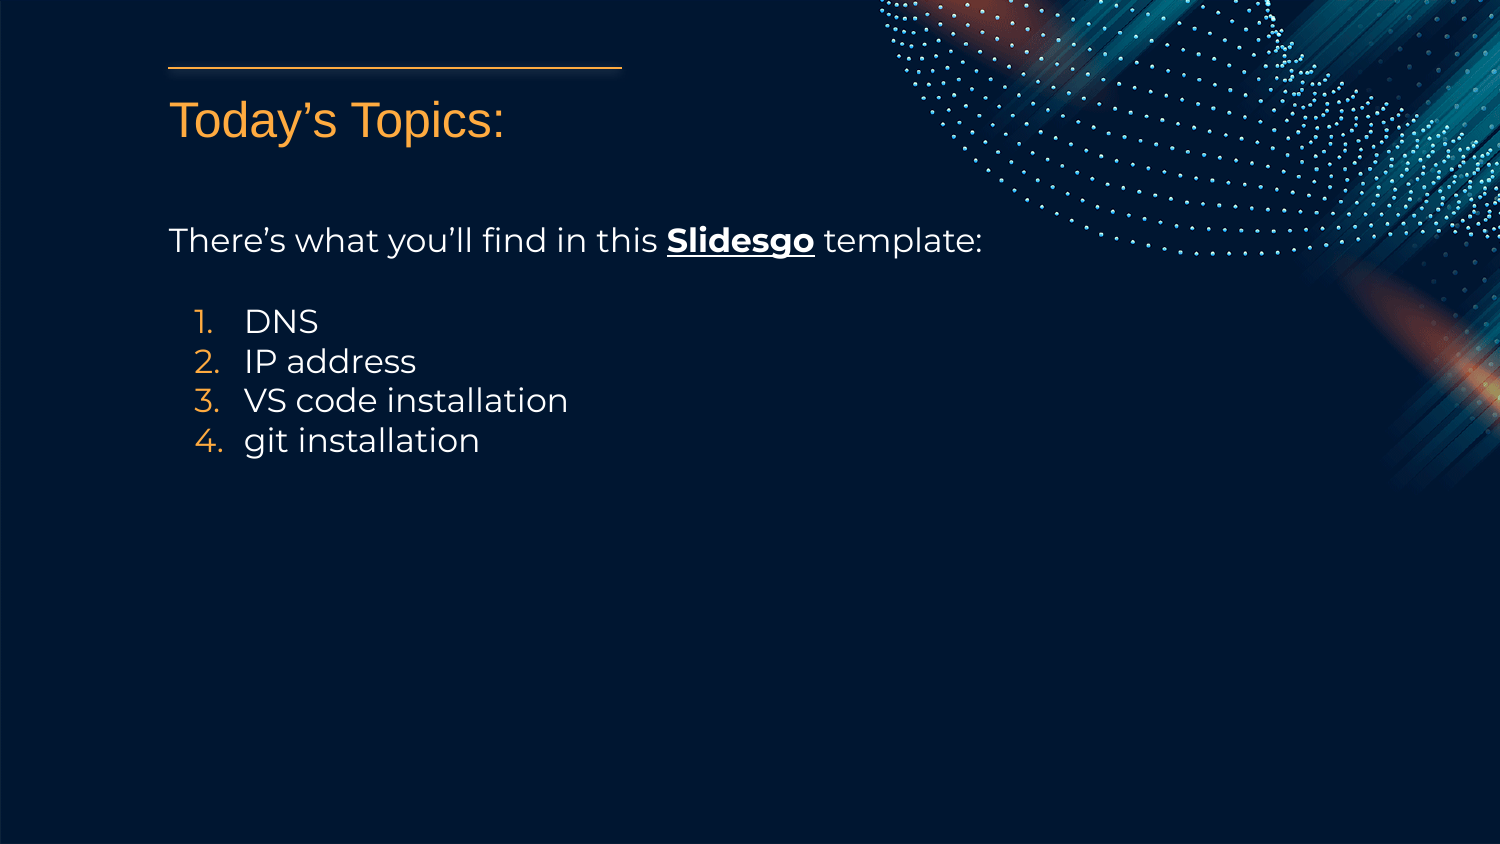

# Today’s Topics:
There’s what you’ll find in this Slidesgo template:

DNS
IP address
VS code installation
git installation